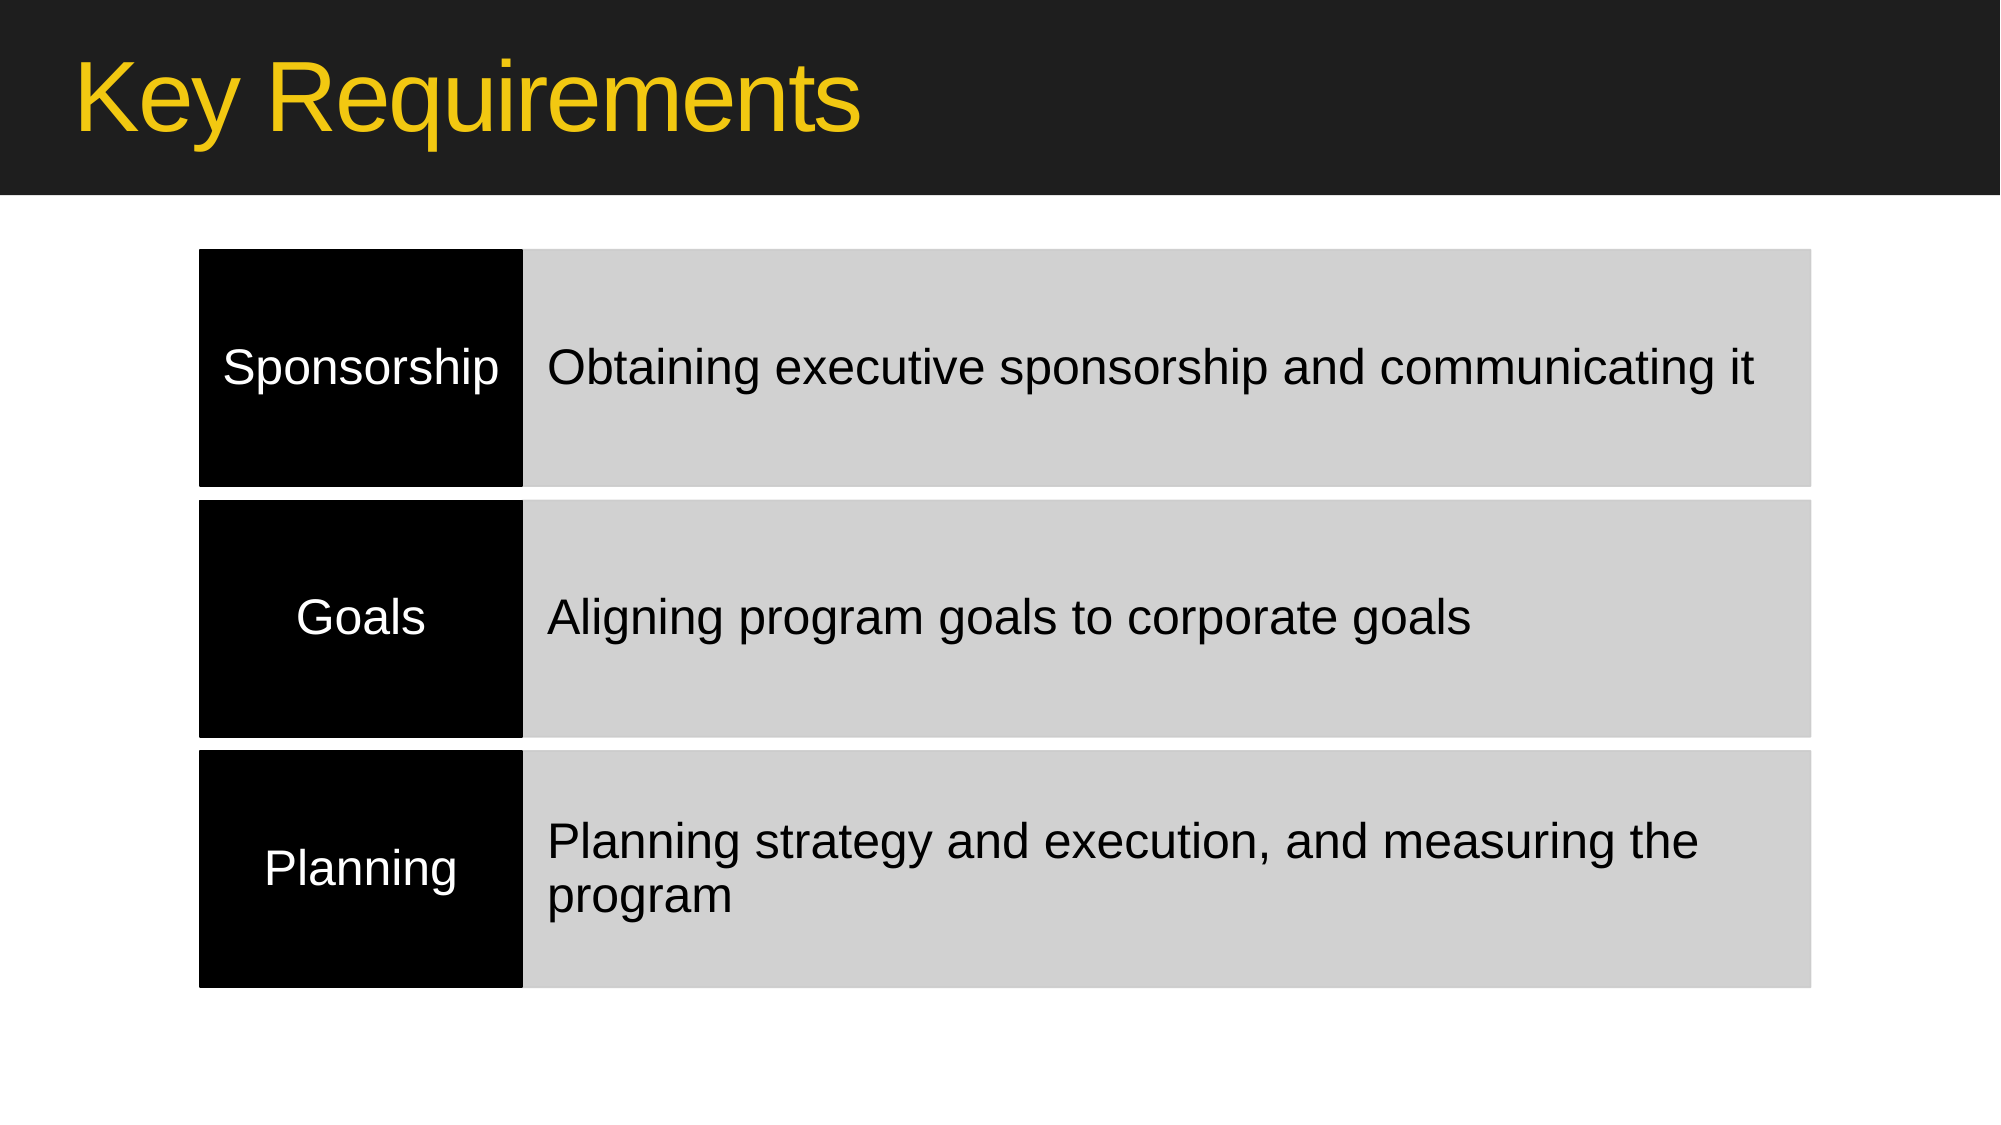

# Key Requirements
Obtaining executive sponsorship and communicating it
Sponsorship
Aligning program goals to corporate goals
Goals
Planning strategy and execution, and measuring the program
Planning